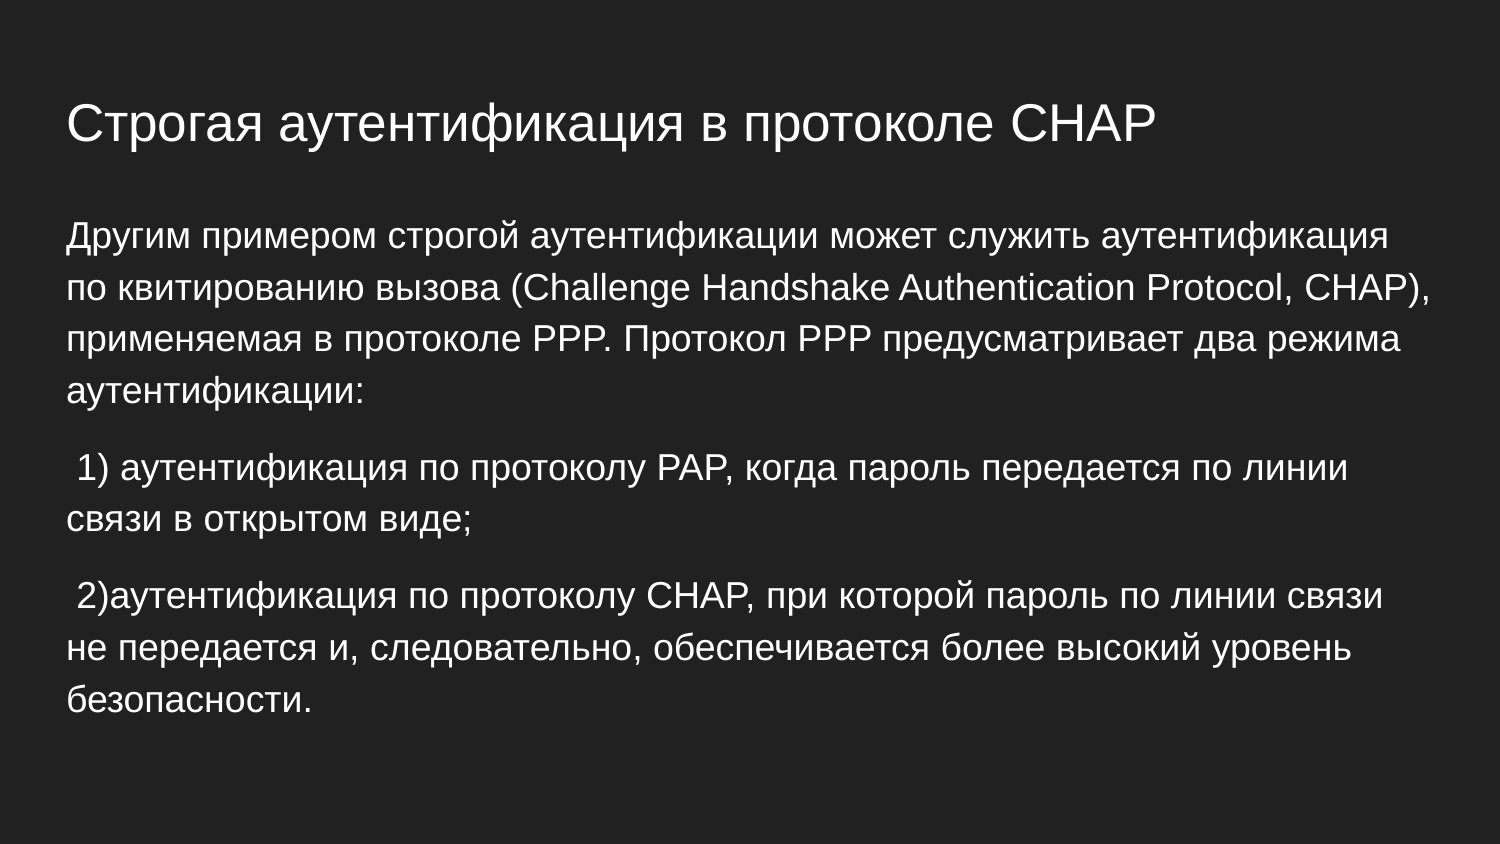

# Строгая аутентификация в протоколе CHAP
Другим примером строгой аутентификации может служить аутентификация по квитированию вызова (Challenge Handshake Authentication Protocol, CHAP), применяемая в протоколе PPP. Протокол PPP предусматривает два режима аутентификации:
 1) аутентификация по протоколу PAP, когда пароль передается по линии связи в открытом виде;
 2)аутентификация по протоколу CHAP, при которой пароль по линии связи не передается и, следовательно, обеспечивается более высокий уровень безопасности.